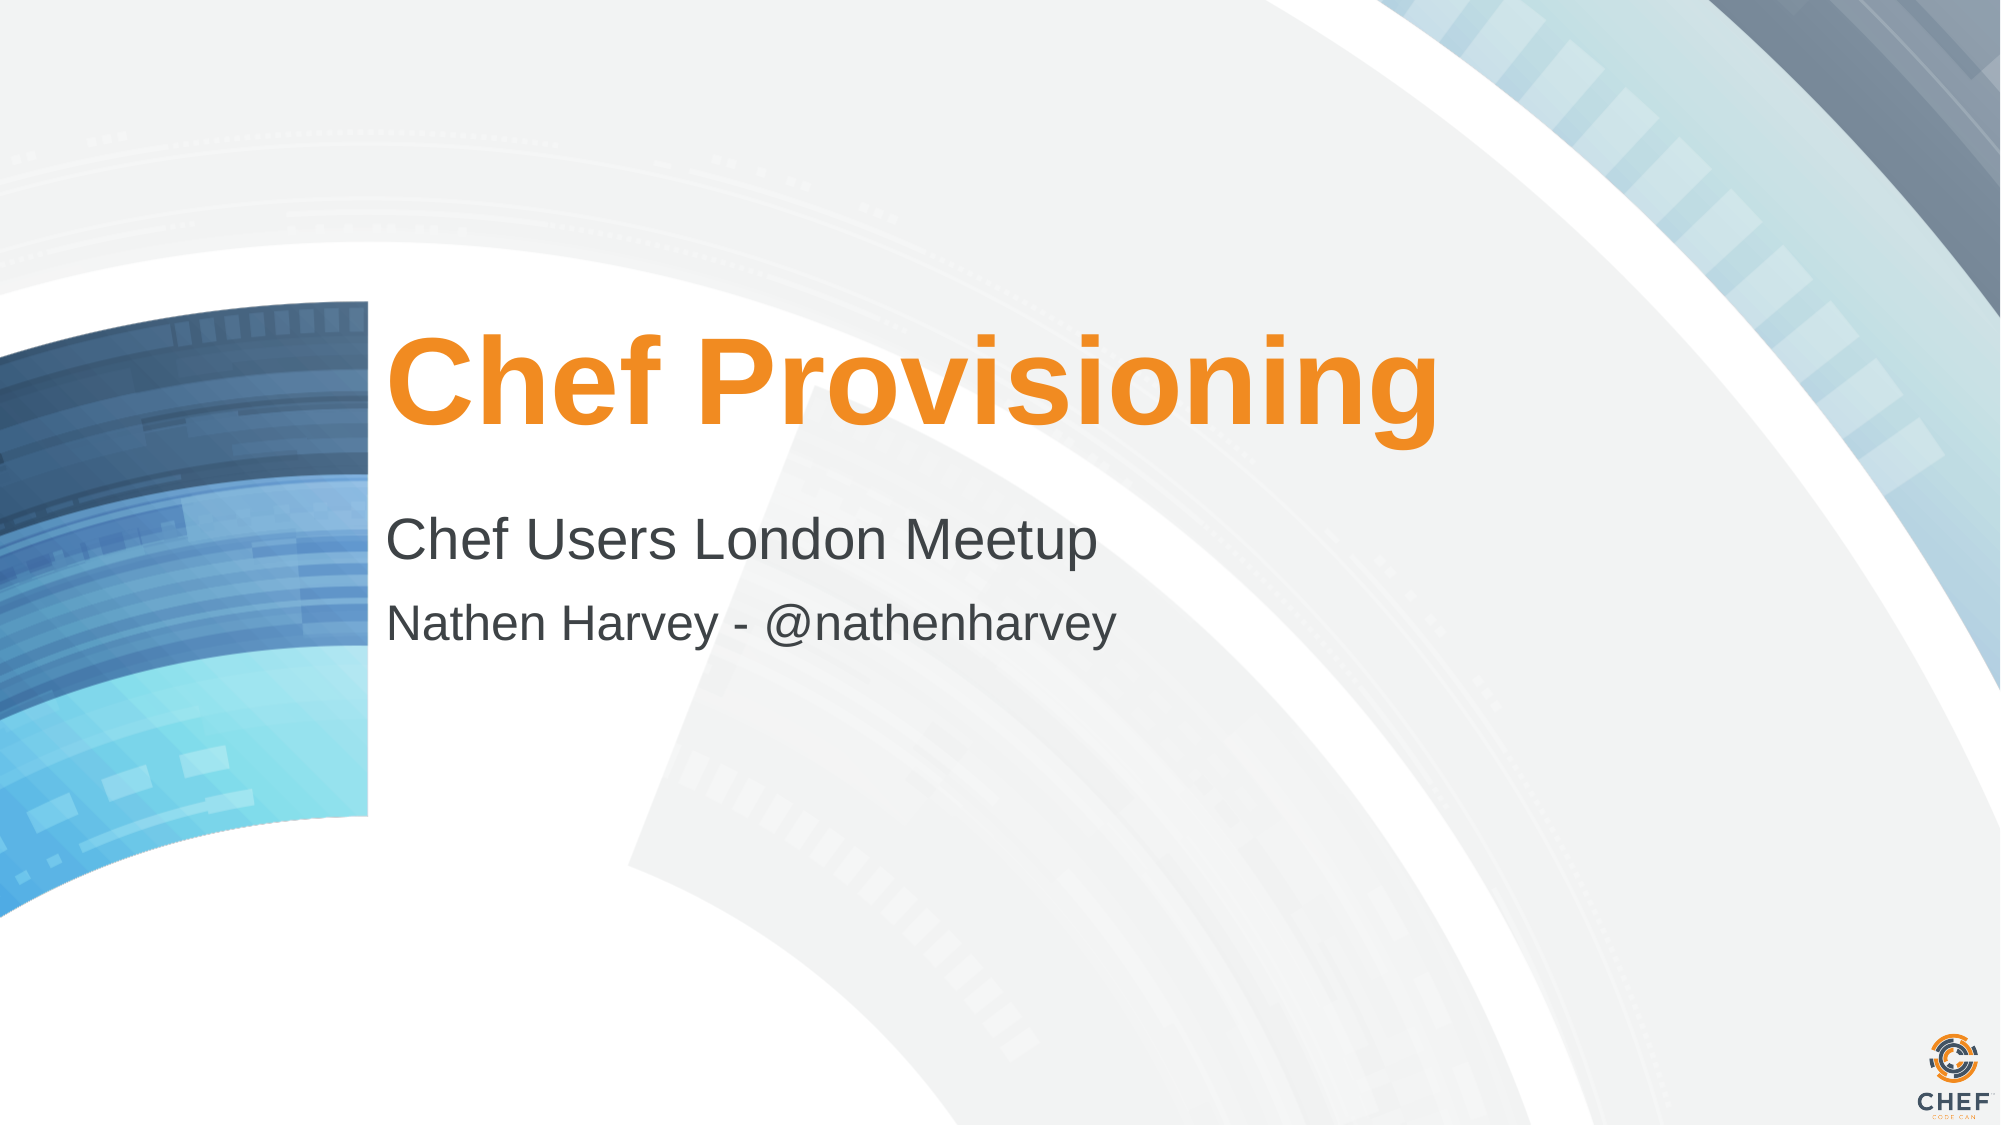

# Chef Provisioning
Chef Users London Meetup
Nathen Harvey - @nathenharvey